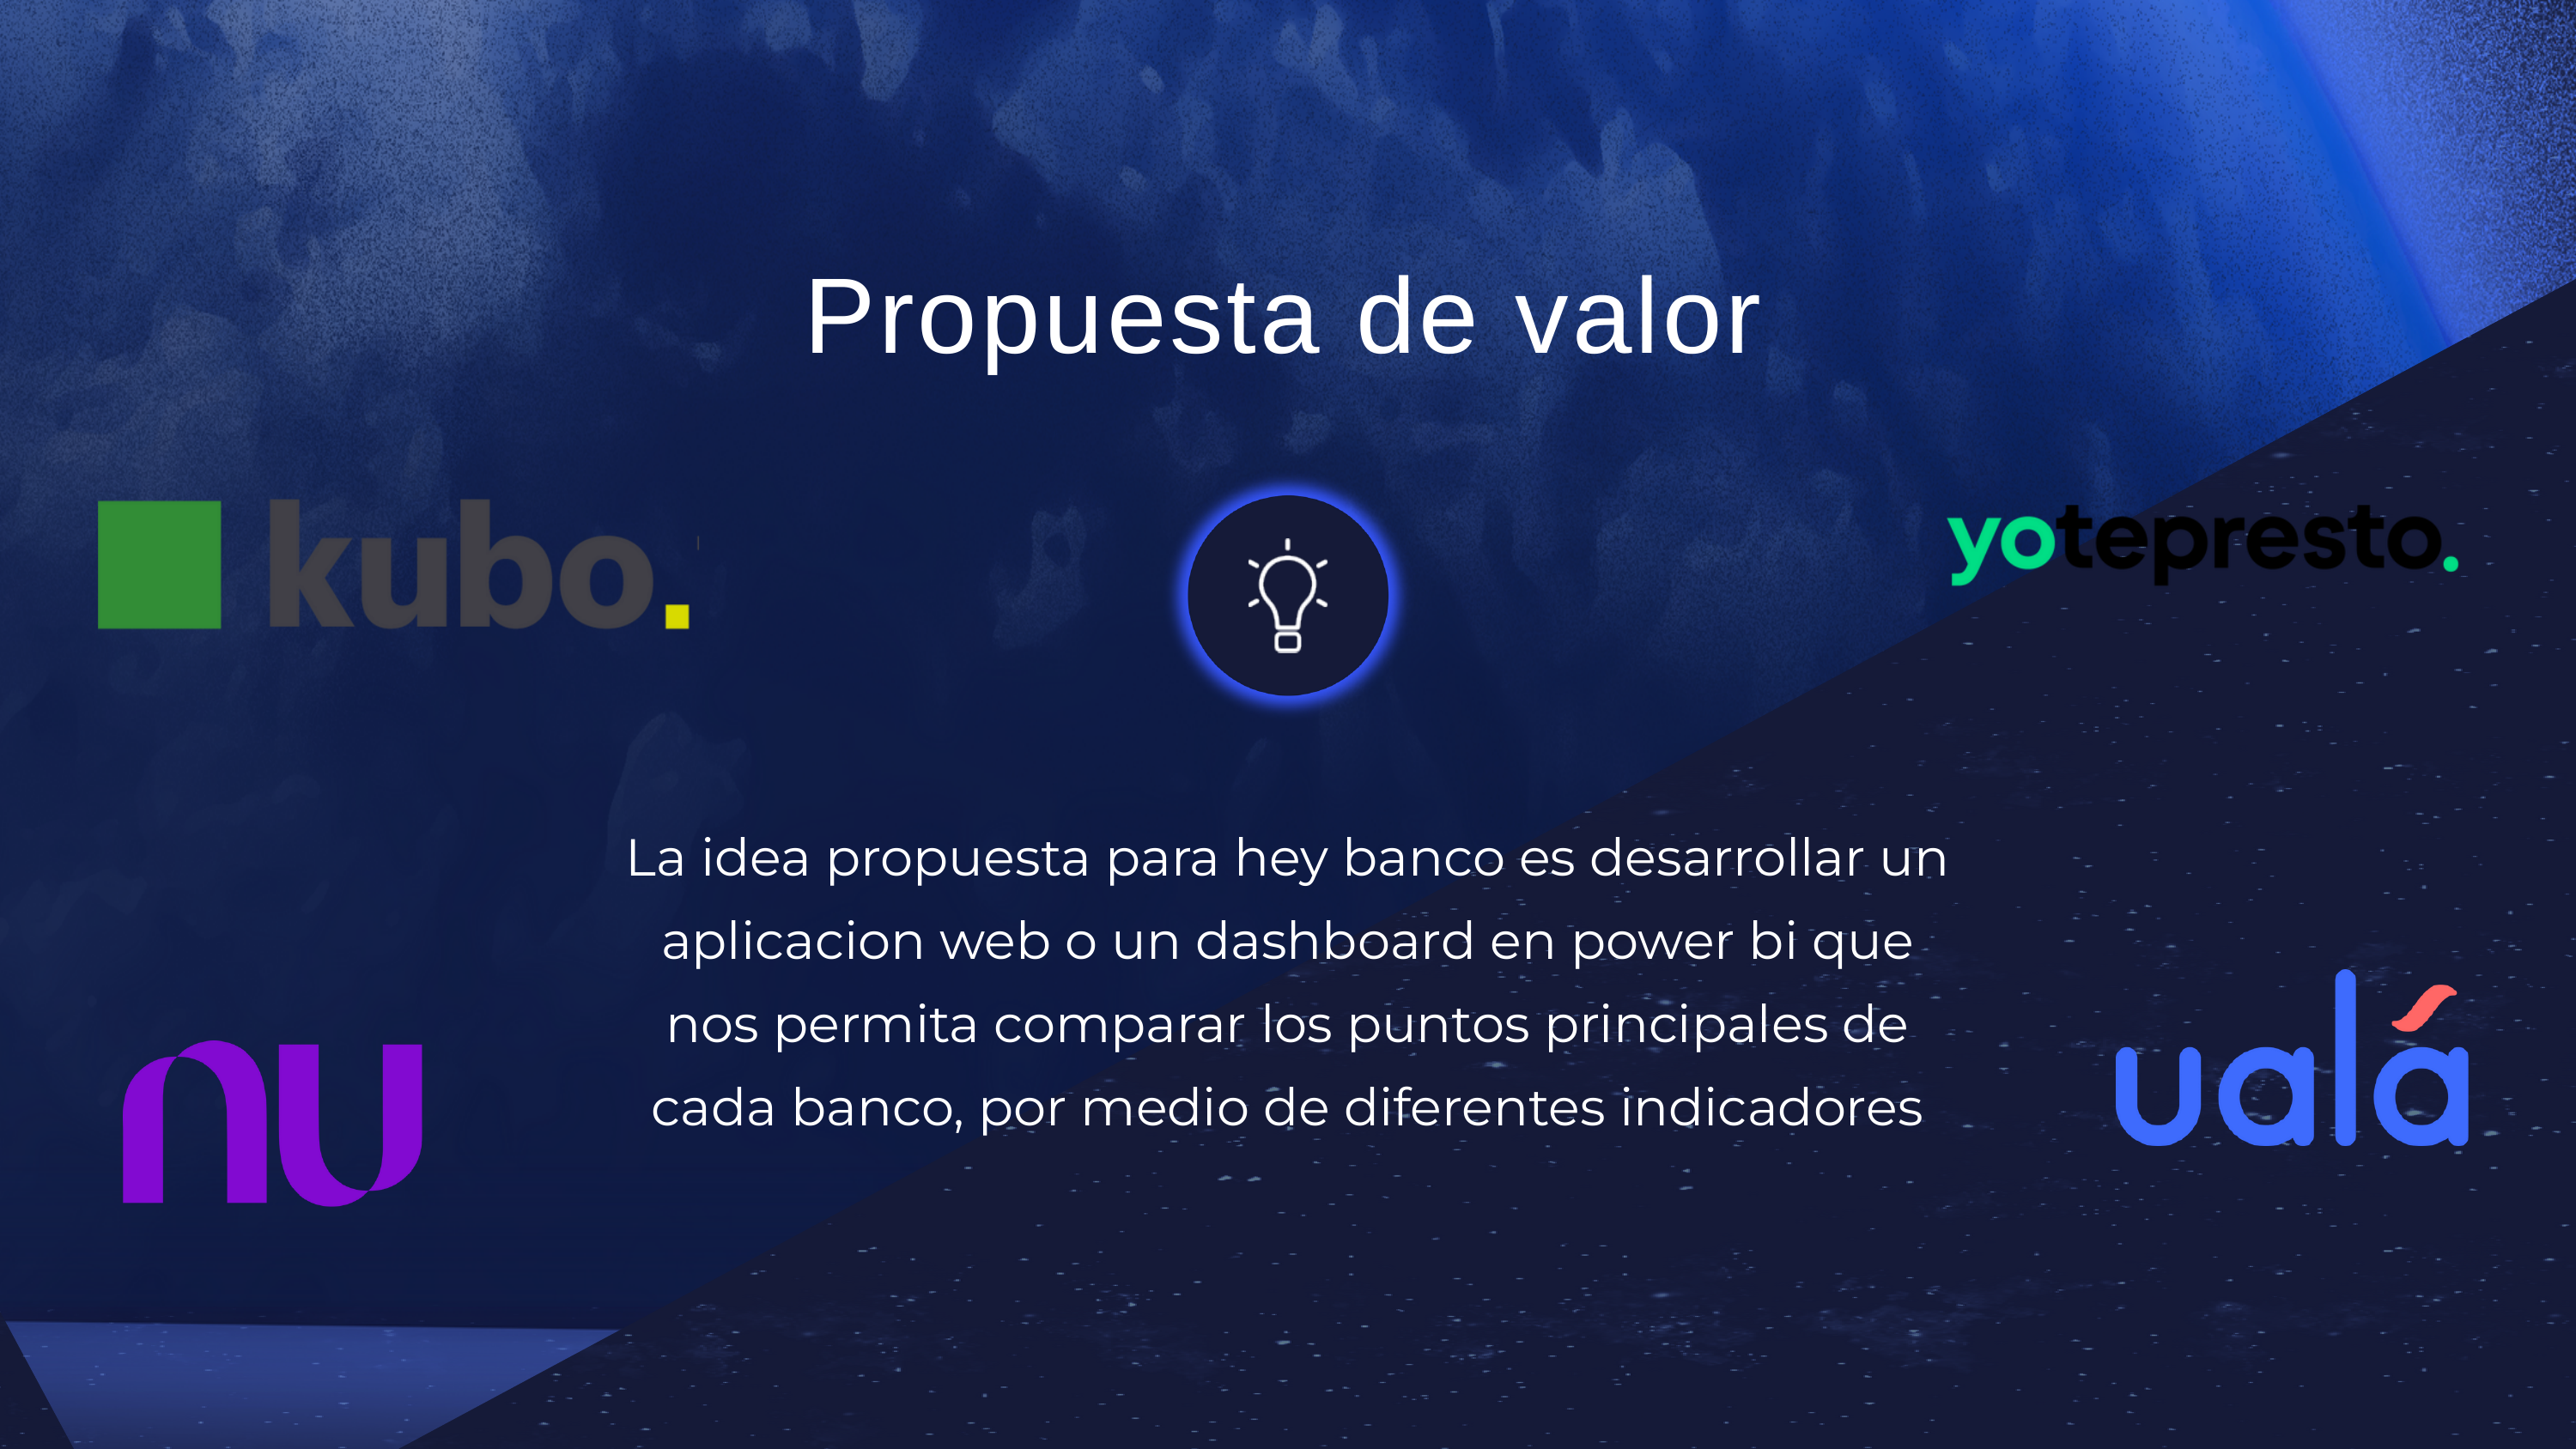

Propuesta de valor

La idea propuesta para hey banco es desarrollar un aplicacion web o un dashboard en power bi que nos permita comparar los puntos principales de cada banco, por medio de diferentes indicadores